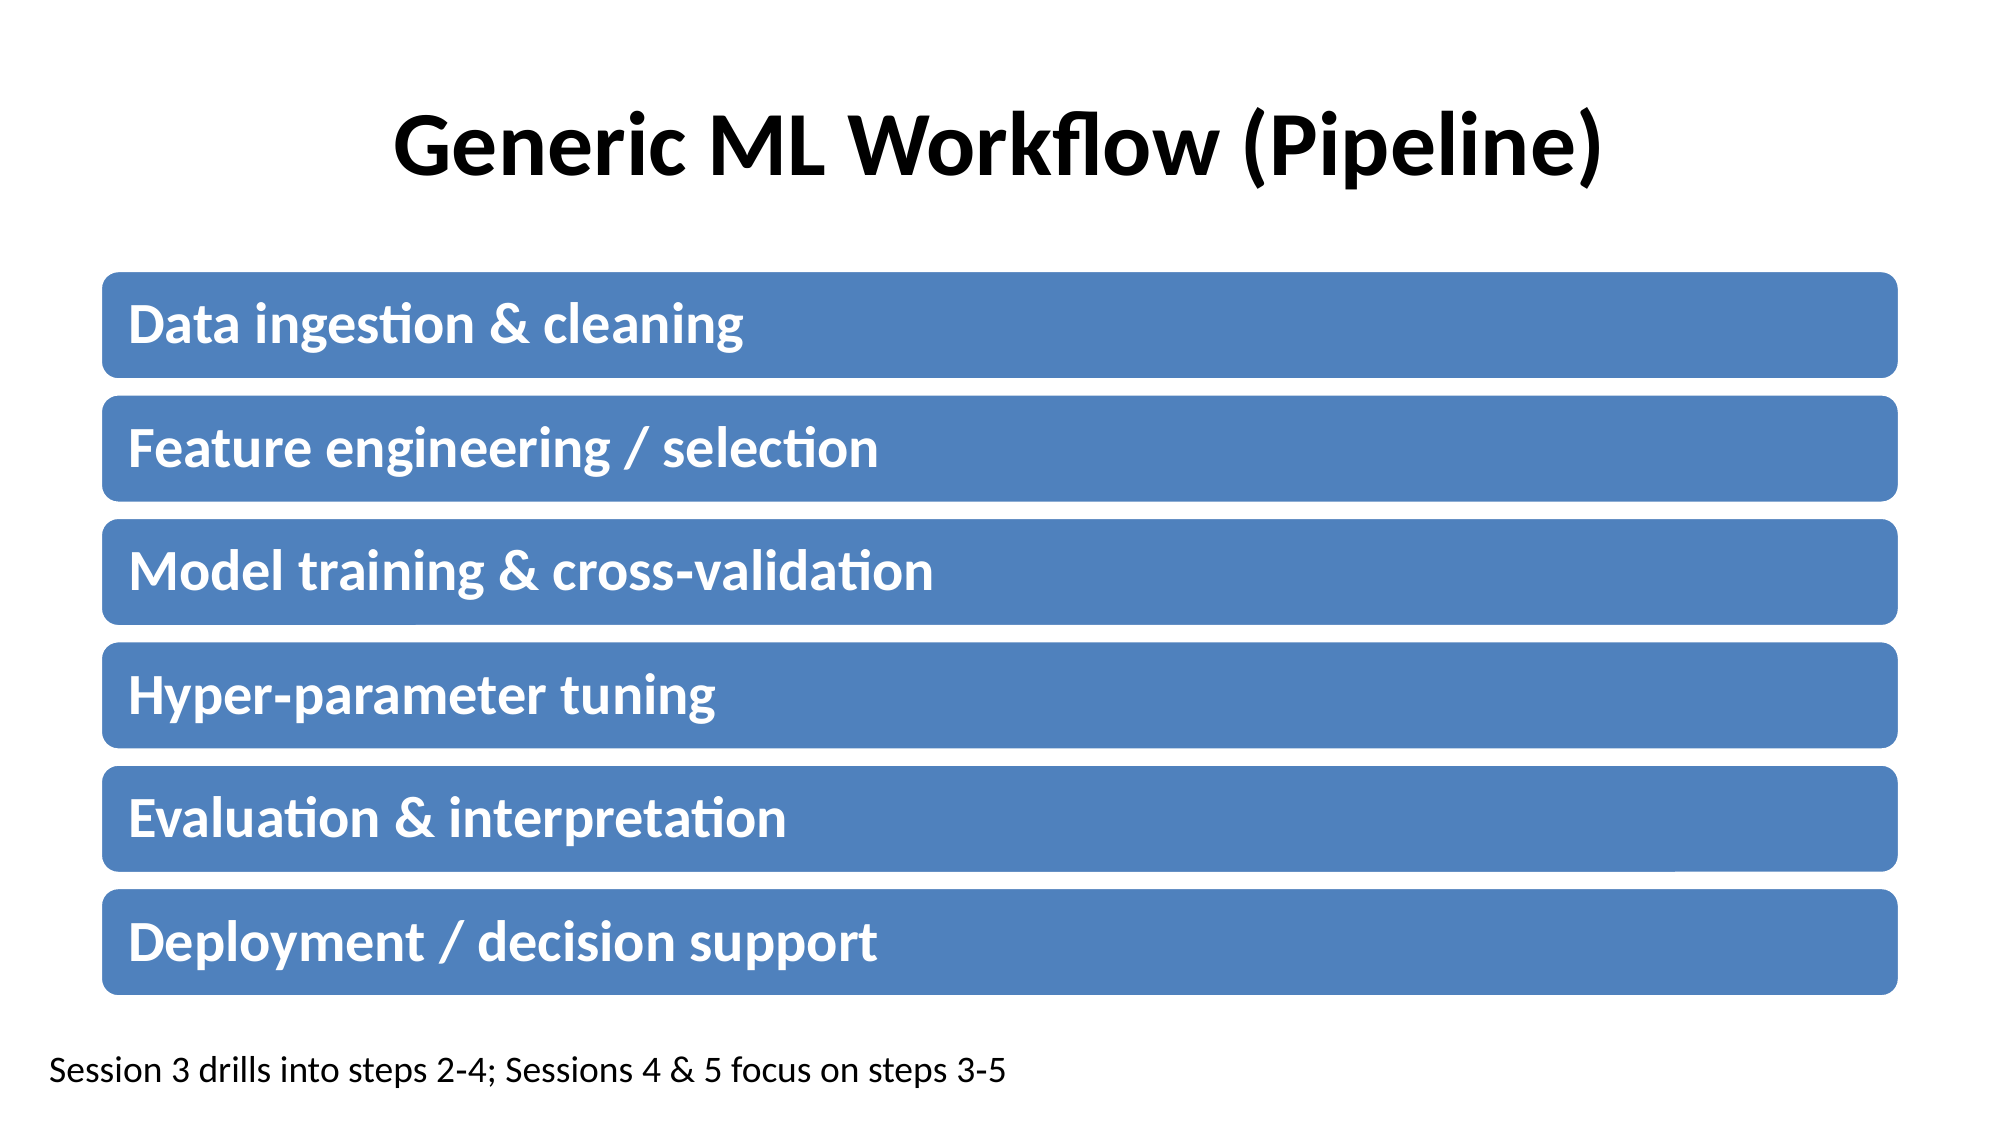

# Generic ML Workflow (Pipeline)
Data ingestion & cleaning
Feature engineering / selection
Model training & cross‑validation
Hyper‑parameter tuning
Evaluation & interpretation
Deployment / decision support
Session 3 drills into steps 2‑4; Sessions 4 & 5 focus on steps 3‑5